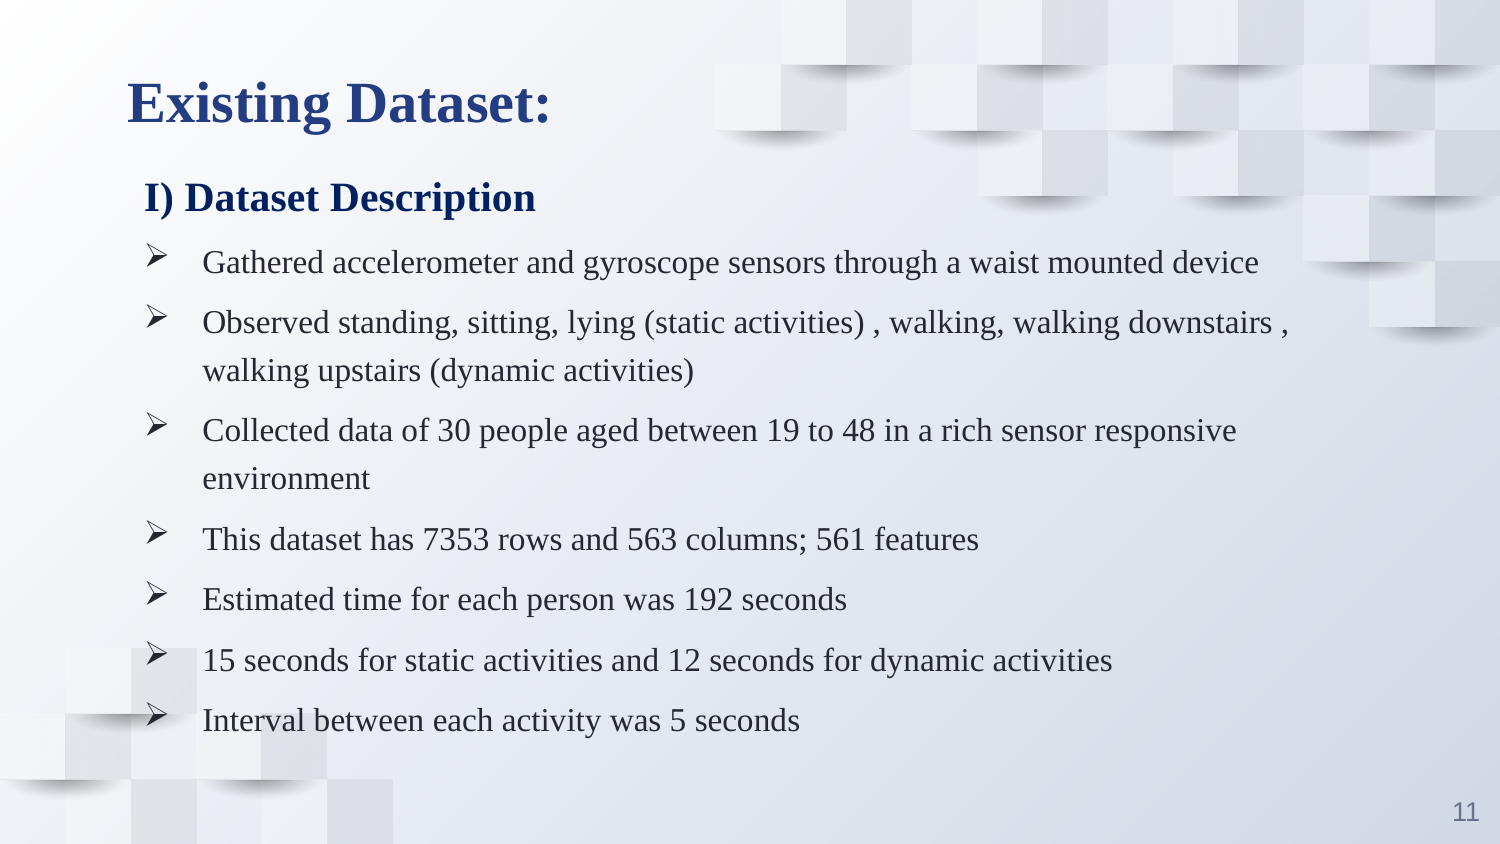

# Existing Dataset:
I) Dataset Description
Gathered accelerometer and gyroscope sensors through a waist mounted device
Observed standing, sitting, lying (static activities) , walking, walking downstairs , walking upstairs (dynamic activities)
Collected data of 30 people aged between 19 to 48 in a rich sensor responsive environment
This dataset has 7353 rows and 563 columns; 561 features
Estimated time for each person was 192 seconds
15 seconds for static activities and 12 seconds for dynamic activities
Interval between each activity was 5 seconds

11